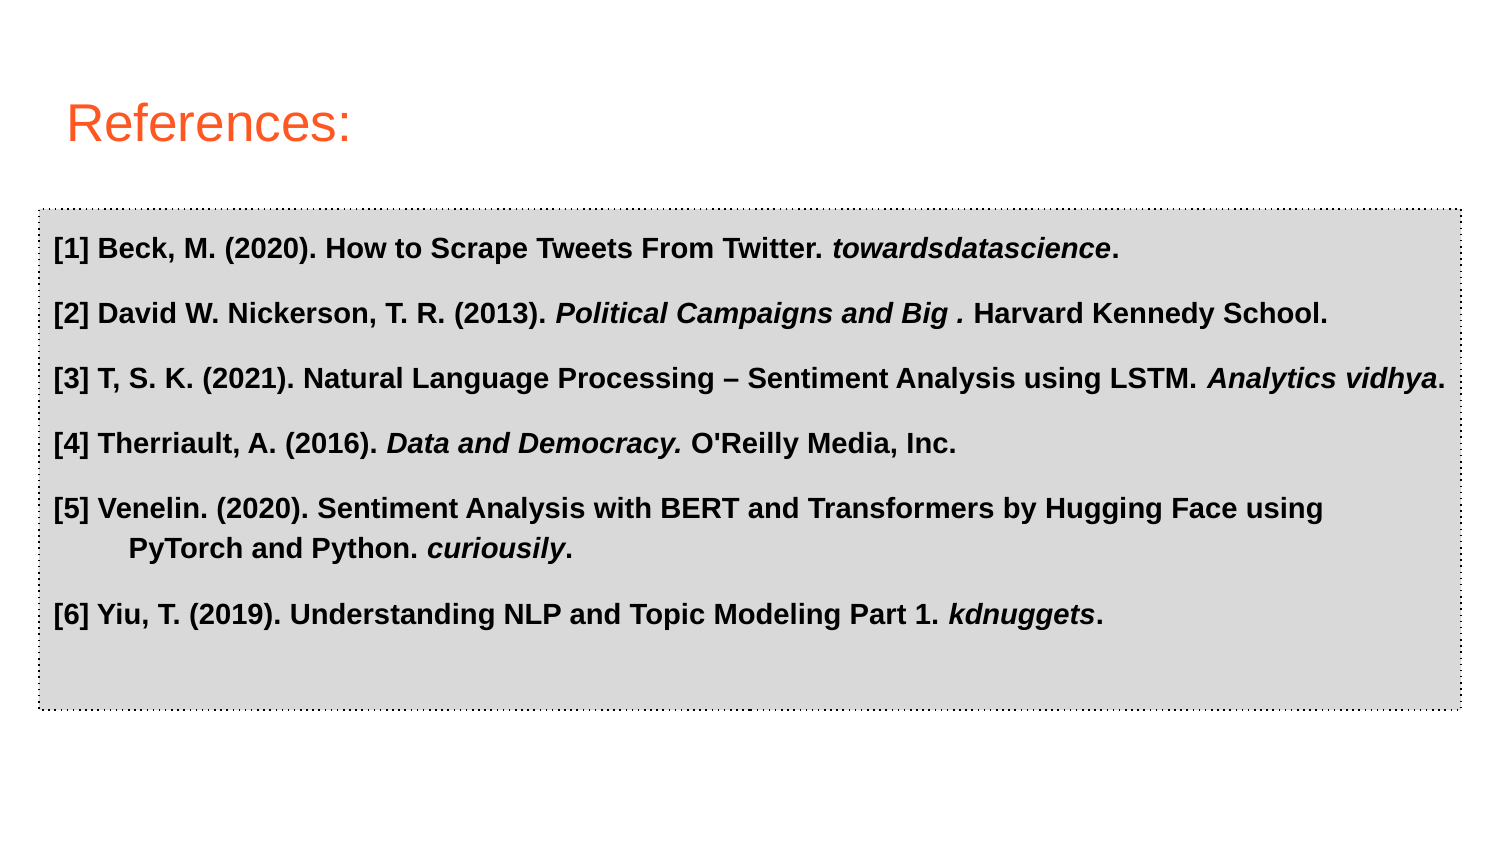

# References:
[1] Beck, M. (2020). How to Scrape Tweets From Twitter. towardsdatascience.
[2] David W. Nickerson, T. R. (2013). Political Campaigns and Big . Harvard Kennedy School.
[3] T, S. K. (2021). Natural Language Processing – Sentiment Analysis using LSTM. Analytics vidhya.
[4] Therriault, A. (2016). Data and Democracy. O'Reilly Media, Inc.
[5] Venelin. (2020). Sentiment Analysis with BERT and Transformers by Hugging Face using PyTorch and Python. curiousily.
[6] Yiu, T. (2019). Understanding NLP and Topic Modeling Part 1. kdnuggets.